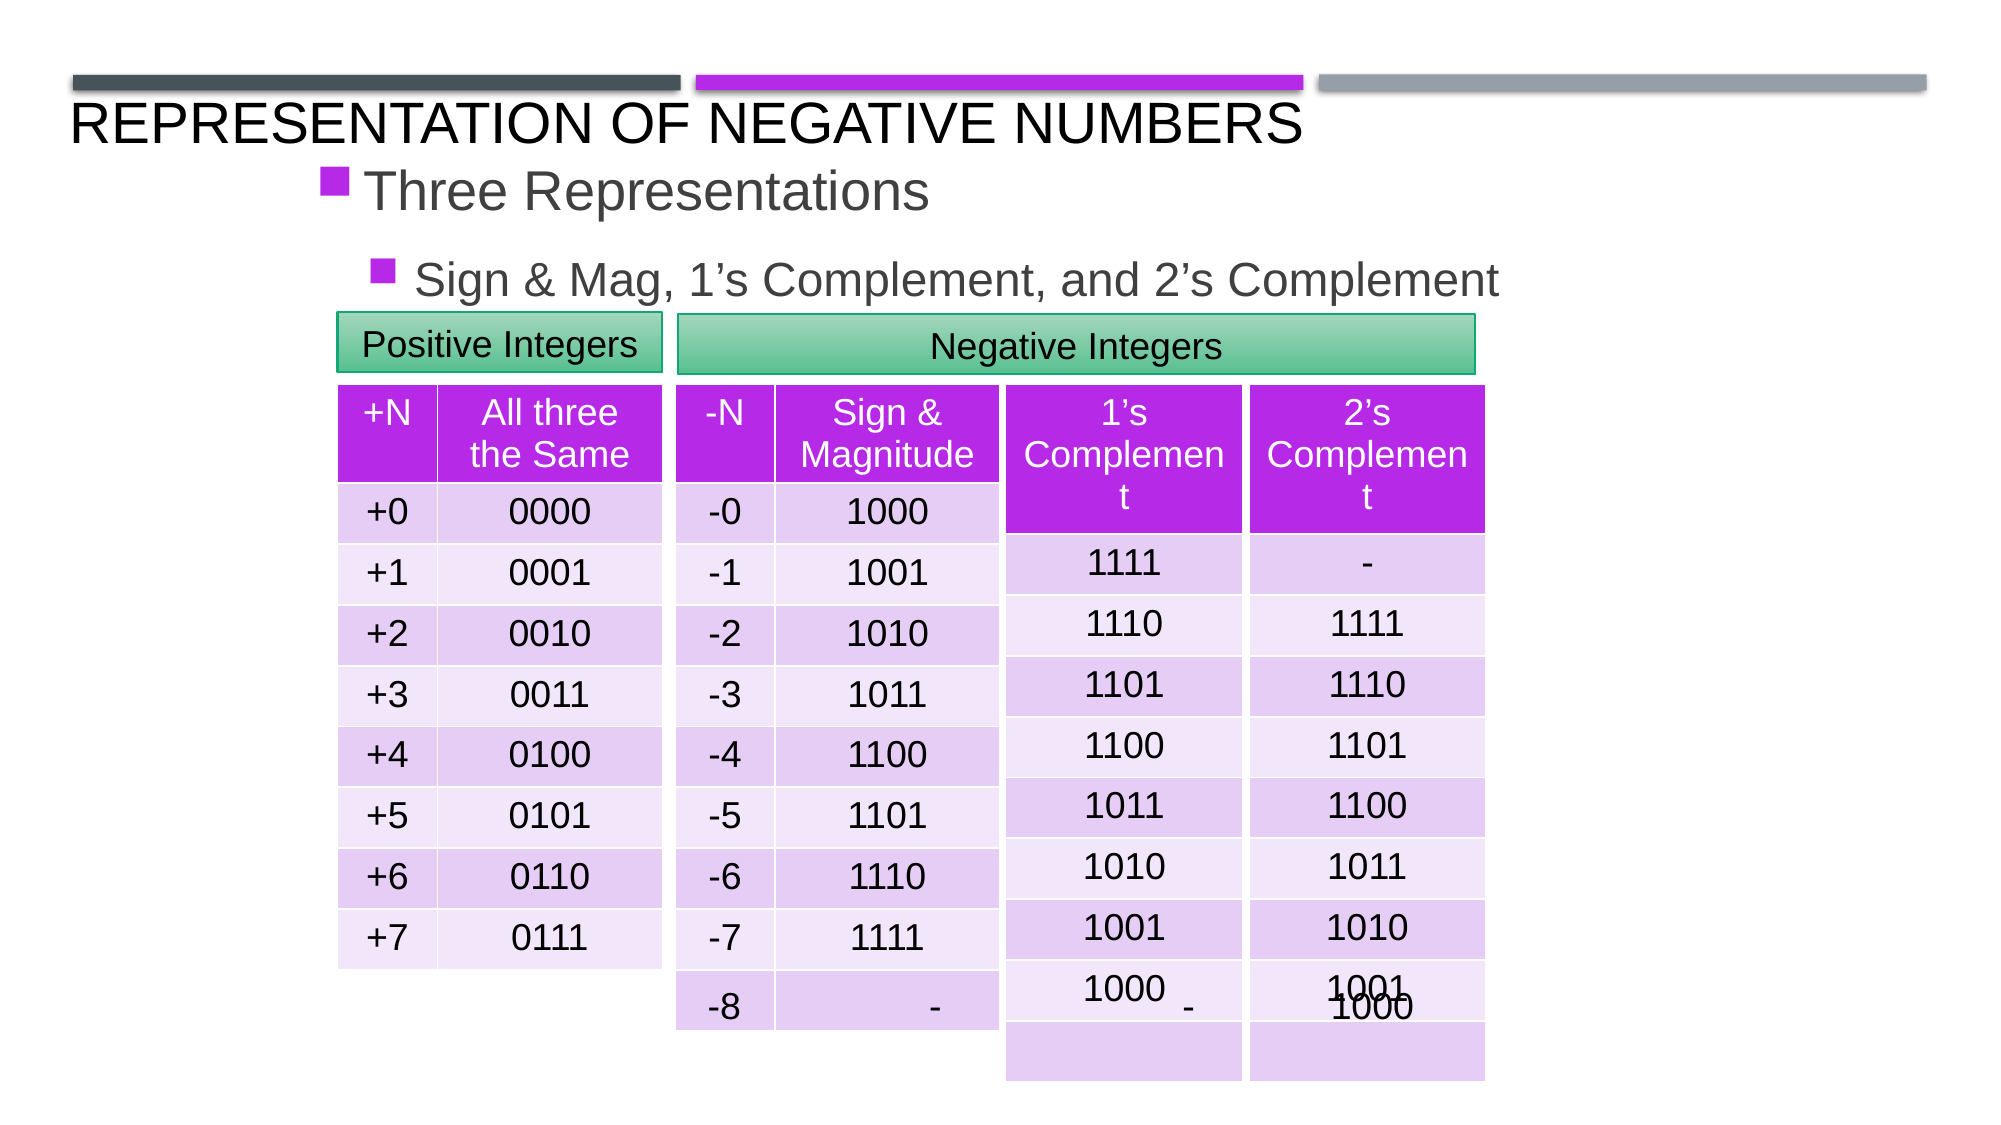

# Representation of Negative Numbers
Three Representations
Sign & Mag, 1’s Complement, and 2’s Complement
Positive Integers
Negative Integers
| +N | All three the Same |
| --- | --- |
| +0 | 0000 |
| +1 | 0001 |
| +2 | 0010 |
| +3 | 0011 |
| +4 | 0100 |
| +5 | 0101 |
| +6 | 0110 |
| +7 | 0111 |
| -N | Sign & Magnitude |
| --- | --- |
| -0 | 1000 |
| -1 | 1001 |
| -2 | 1010 |
| -3 | 1011 |
| -4 | 1100 |
| -5 | 1101 |
| -6 | 1110 |
| -7 | 1111 |
|  |  |
| 1’s Complement |
| --- |
| 1111 |
| 1110 |
| 1101 |
| 1100 |
| 1011 |
| 1010 |
| 1001 |
| 1000 |
|  |
| 2’s Complement |
| --- |
| - |
| 1111 |
| 1110 |
| 1101 |
| 1100 |
| 1011 |
| 1010 |
| 1001 |
|  |
-8                  -                       -             1000